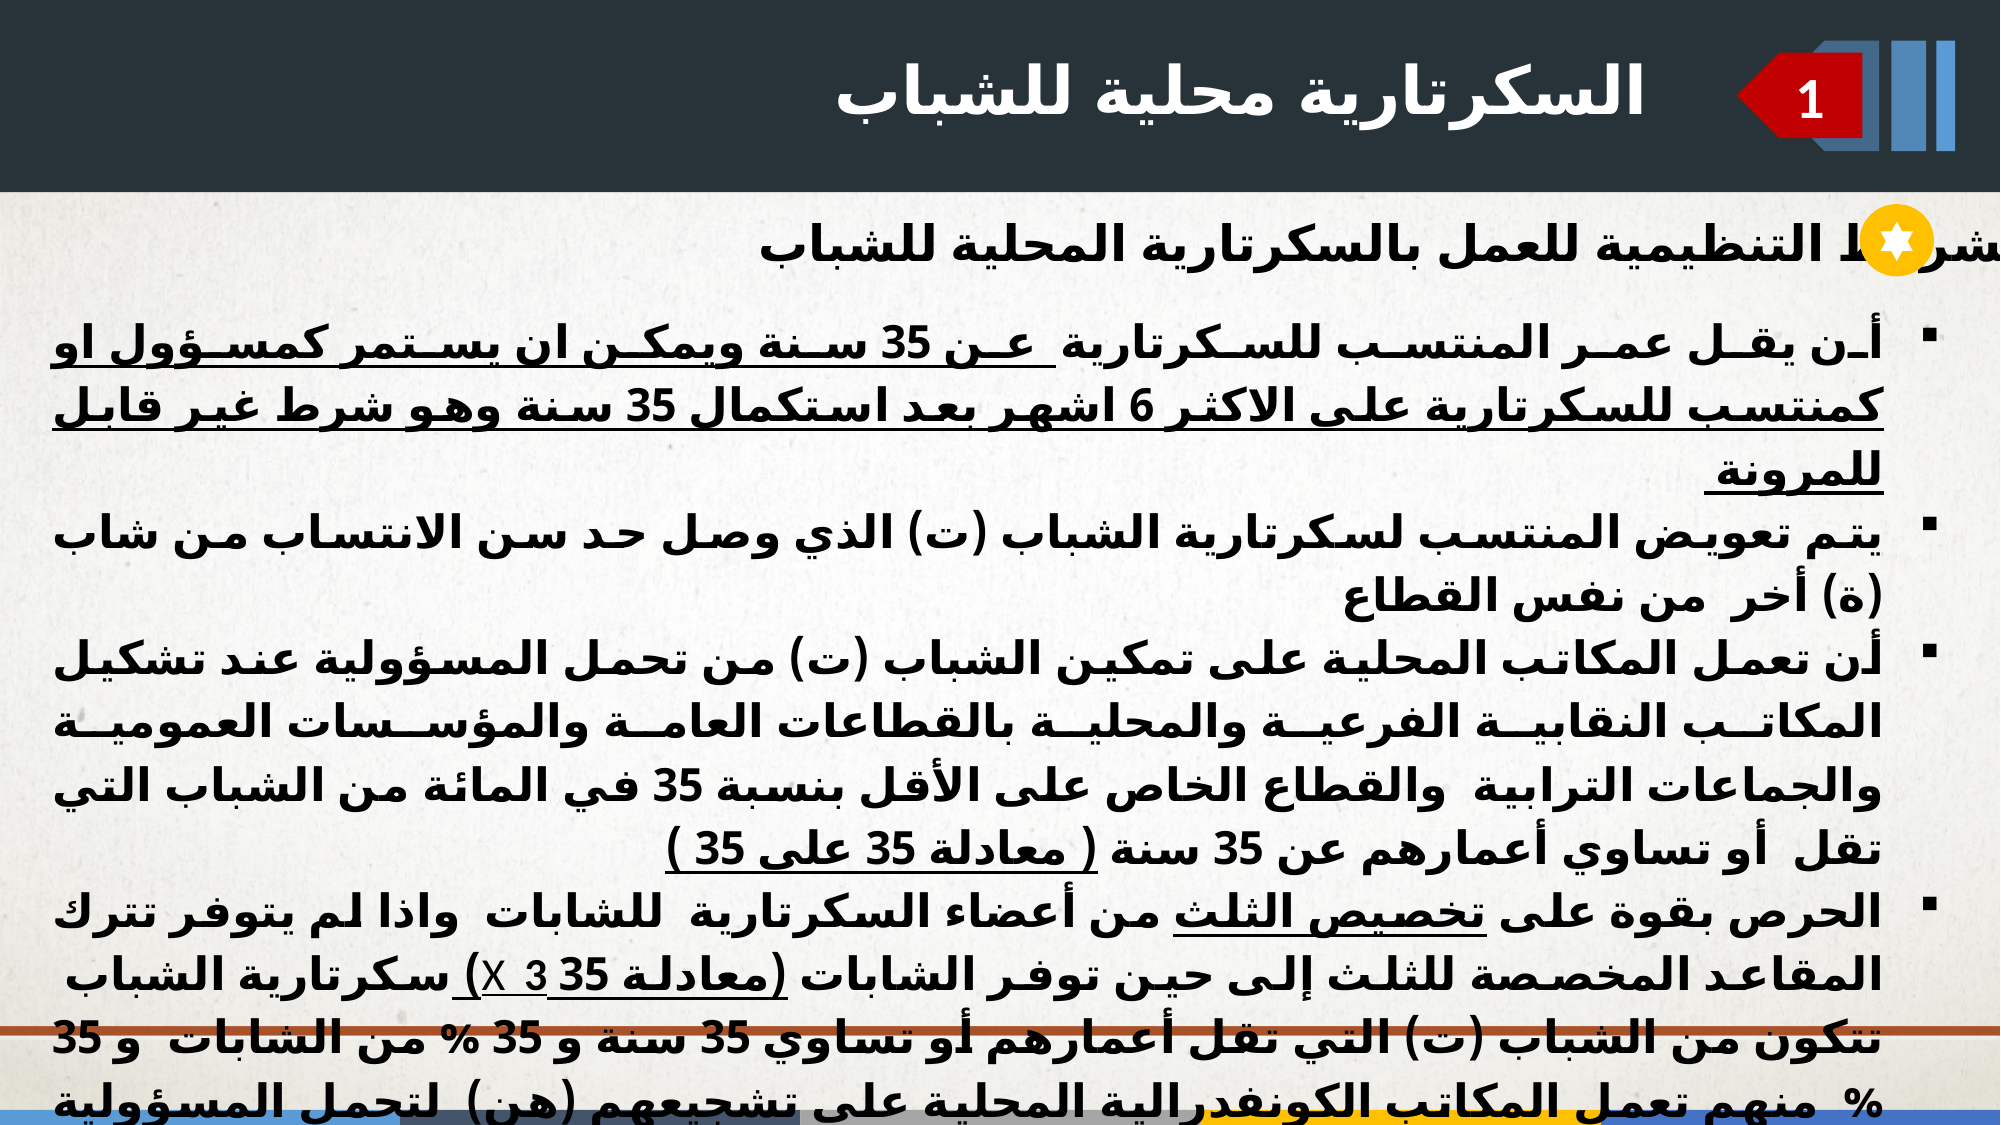

السكرتارية محلية للشباب

1
الشروط التنظيمية للعمل بالسكرتارية المحلية للشباب

أن يقل عمر المنتسب للسكرتارية  عن 35 سنة ويمكن ان يستمر كمسؤول او كمنتسب للسكرتارية على الاكثر 6 اشهر بعد استكمال 35 سنة وهو شرط غير قابل للمرونة
يتم تعويض المنتسب لسكرتارية الشباب (ت) الذي وصل حد سن الانتساب من شاب (ة) أخر  من نفس القطاع
أن تعمل المكاتب المحلية على تمكين الشباب (ت) من تحمل المسؤولية عند تشكيل المكاتب النقابية الفرعية والمحلية بالقطاعات العامة والمؤسسات العمومية والجماعات الترابية  والقطاع الخاص على الأقل بنسبة 35 في المائة من الشباب التي تقل  أو تساوي أعمارهم عن 35 سنة ( معادلة 35 على 35 )
الحرص بقوة على تخصيص الثلث من أعضاء السكرتارية  للشابات  واذا لم يتوفر تترك المقاعد المخصصة للثلث إلى حين توفر الشابات (معادلة 35 X 3) سكرتارية الشباب  تتكون من الشباب (ت) التي تقل أعمارهم أو تساوي 35 سنة و 35 % من الشابات  و 35 %  منهم تعمل المكاتب الكونفدرالية المحلية على تشجيعهم (هن)  لتحمل المسؤولية النقابية في الأجهزة  التقريرية والتنفيذية النقابية المحلية والإقليمية والجهوية
تشتغل سكرتارية الشباب بالتنسيق الكامل مع المكتب الكونفدرالي المحلي